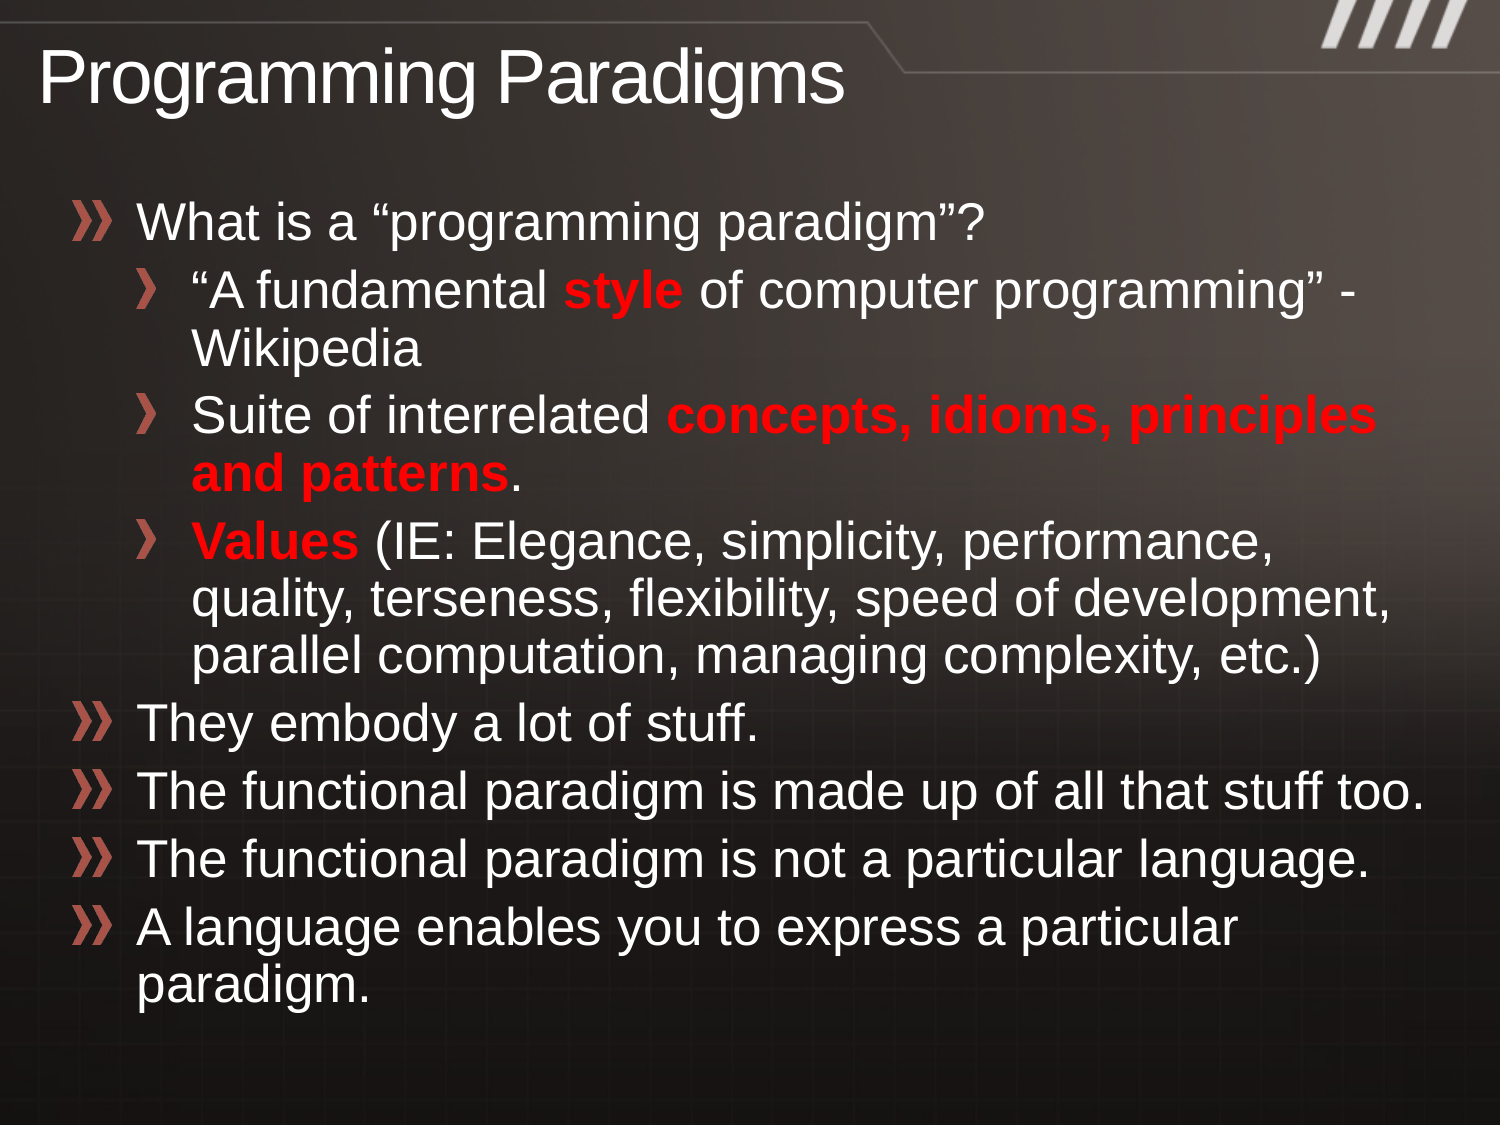

# Programming Paradigms
What is a “programming paradigm”?
“A fundamental style of computer programming” - Wikipedia
Suite of interrelated concepts, idioms, principles and patterns.
Values (IE: Elegance, simplicity, performance, quality, terseness, flexibility, speed of development, parallel computation, managing complexity, etc.)
They embody a lot of stuff.
The functional paradigm is made up of all that stuff too.
The functional paradigm is not a particular language.
A language enables you to express a particular paradigm.